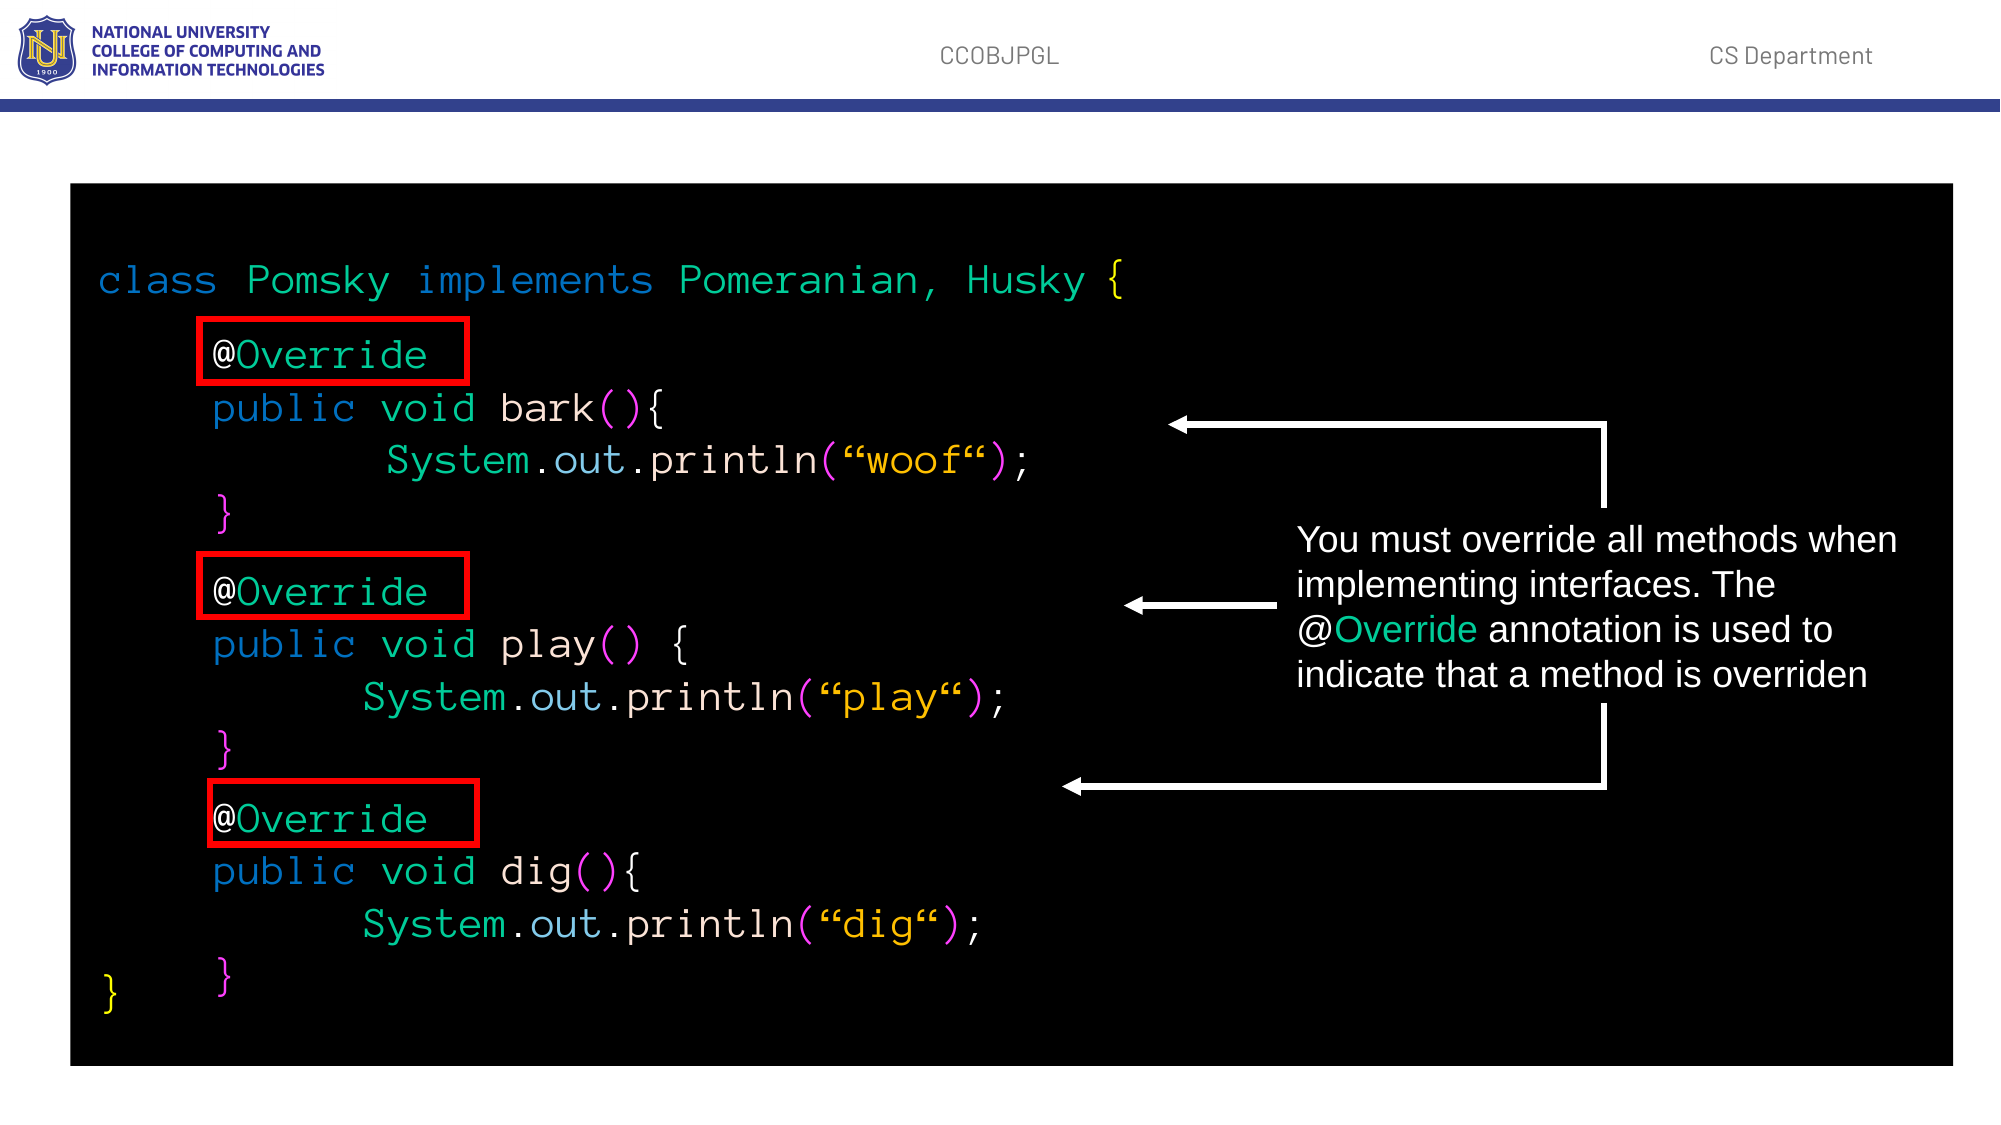

{
Pomsky implements Pomeranian, Husky
class
@Override
public void bark(){
	 System.out.println(“woof“);
}

You must override all methods when implementing interfaces. The @Override annotation is used to indicate that a method is overriden

@Override
public void play() {
	System.out.println(“play“);
}
@Override
public void dig(){
	System.out.println(“dig“);
}

}